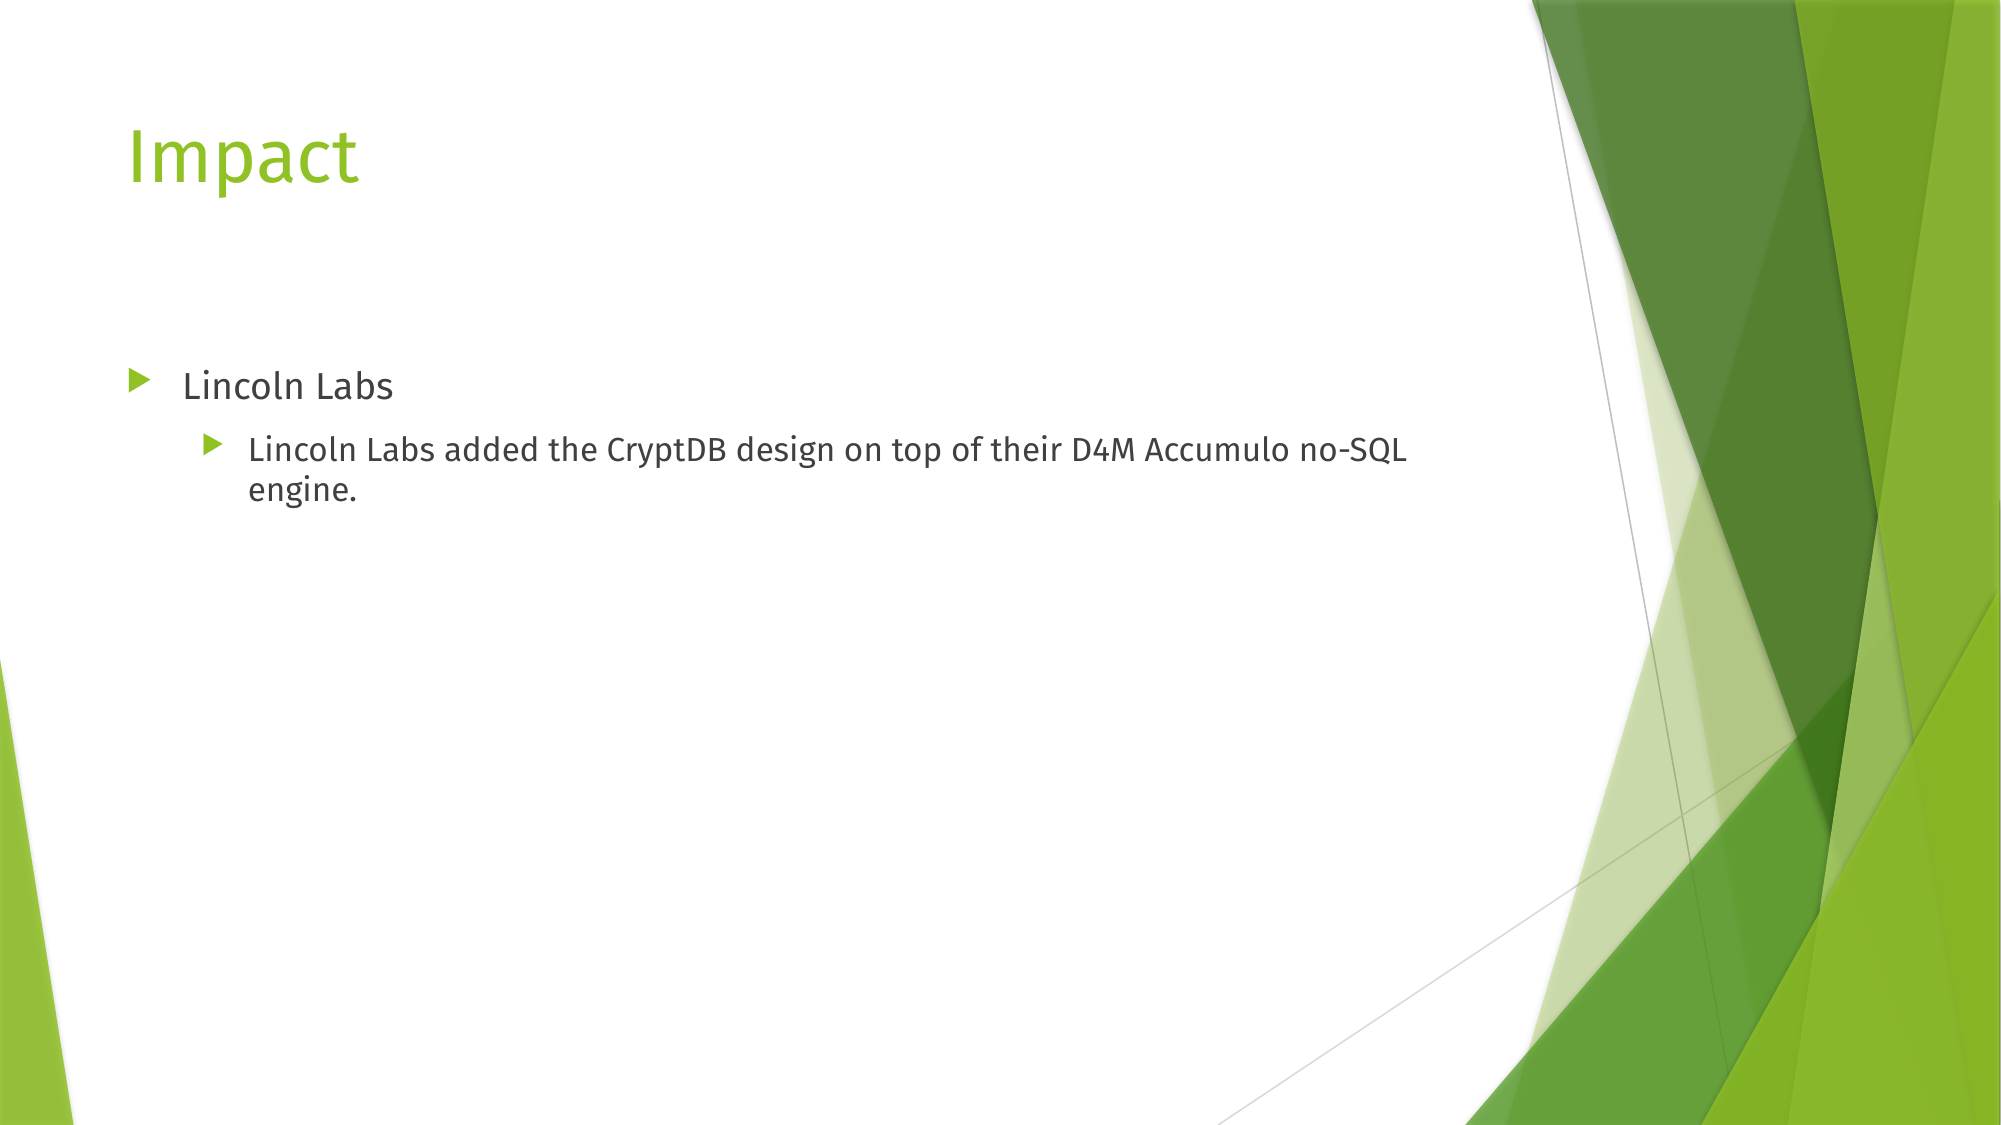

# Impact
Lincoln Labs
Lincoln Labs added the CryptDB design on top of their D4M Accumulo no-SQL engine.